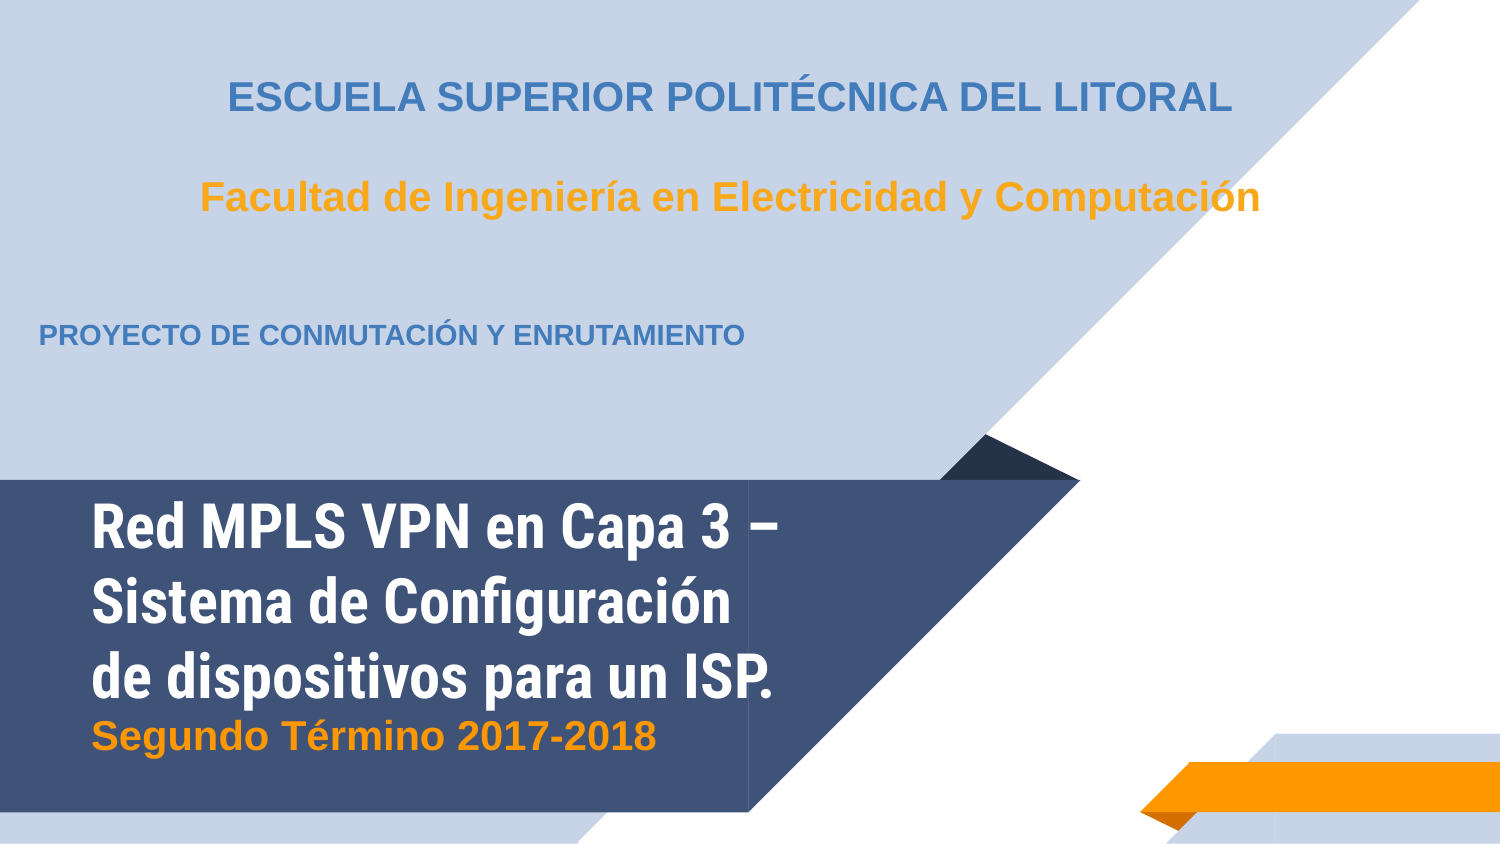

ESCUELA SUPERIOR POLITÉCNICA DEL LITORAL

Facultad de Ingeniería en Electricidad y Computación

Proyecto de conmutación y enrutamiento

# Red MPLS VPN en Capa 3 – Sistema de Configuración de dispositivos para un ISP.
Segundo Término 2017-2018